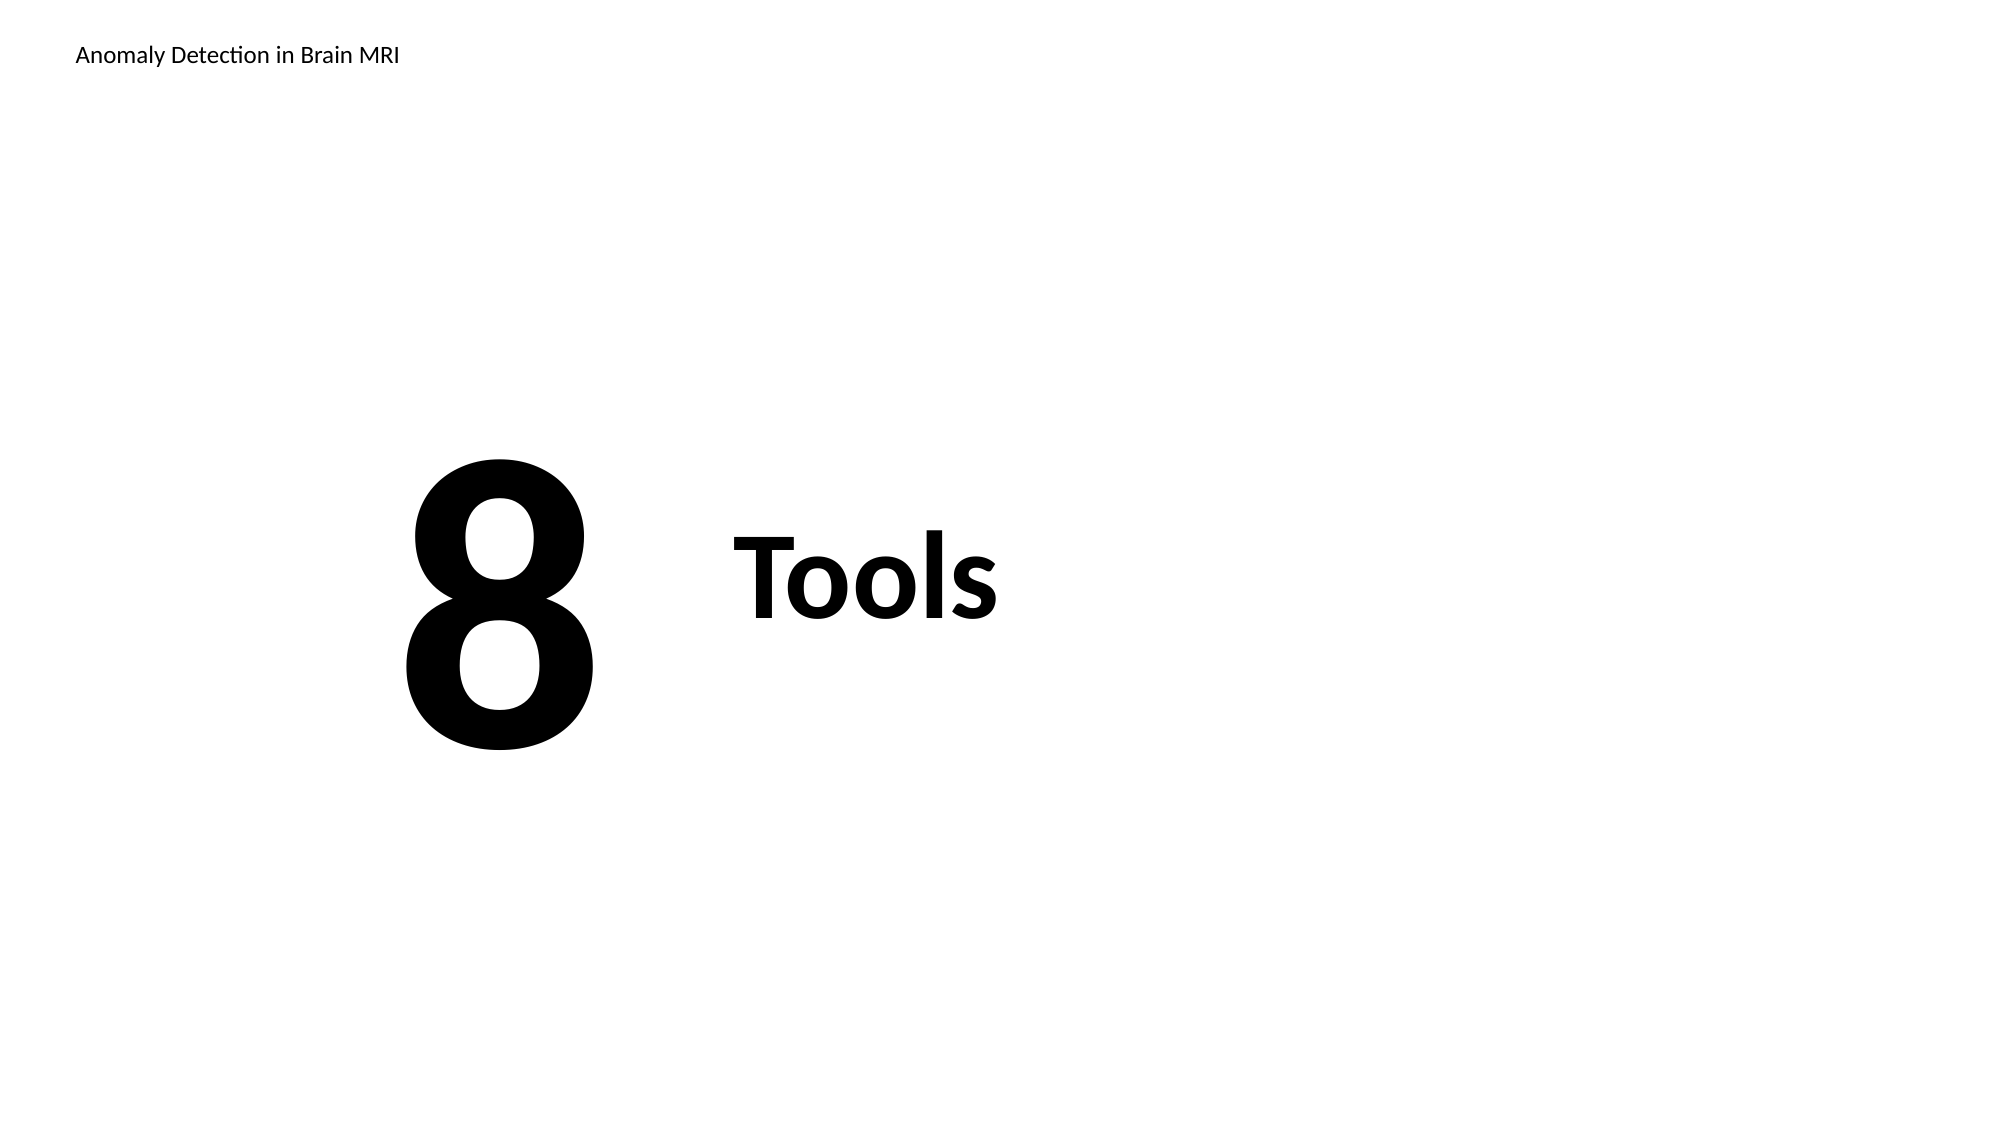

Anomaly Detection in Brain MRI

8
Tools